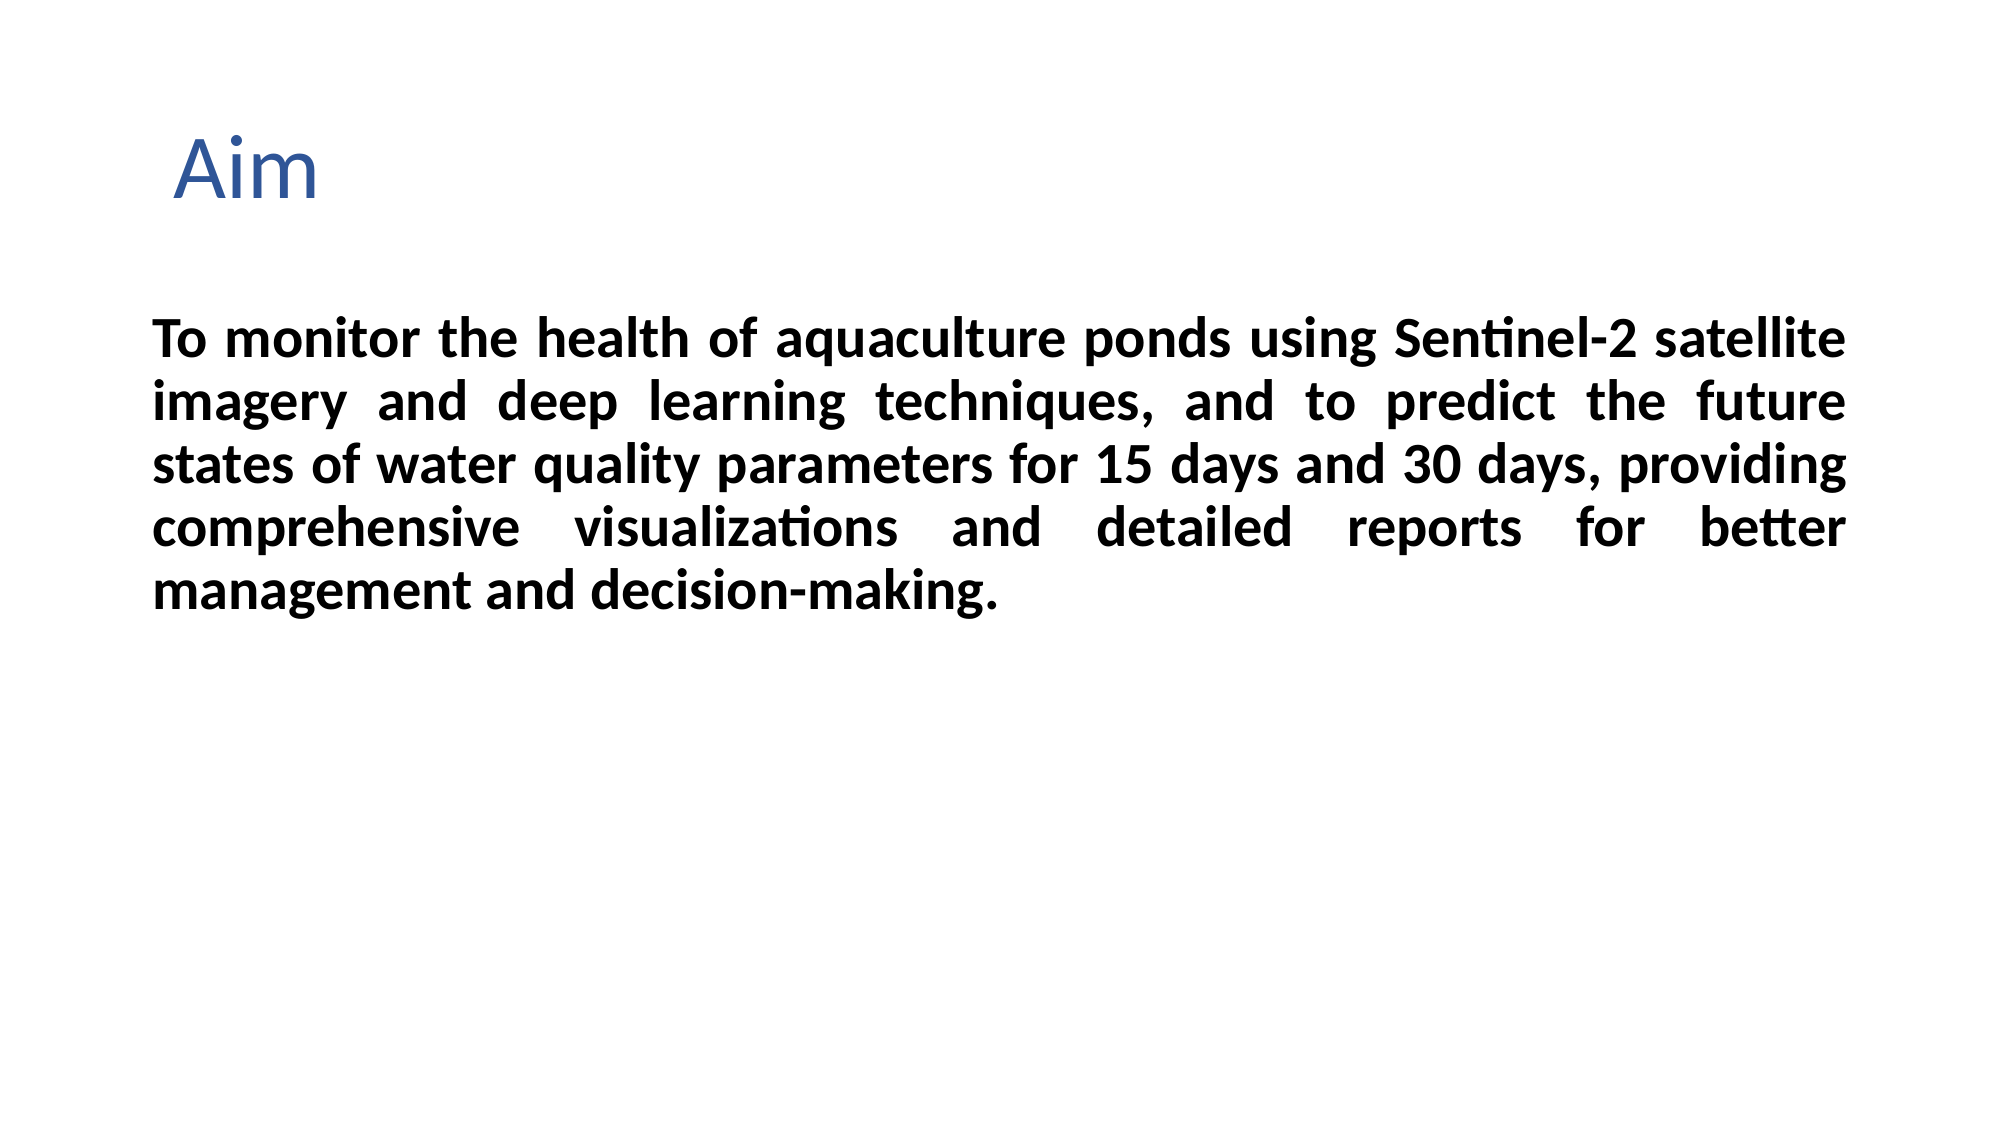

# Aim
To monitor the health of aquaculture ponds using Sentinel-2 satellite imagery and deep learning techniques, and to predict the future states of water quality parameters for 15 days and 30 days, providing comprehensive visualizations and detailed reports for better management and decision-making.